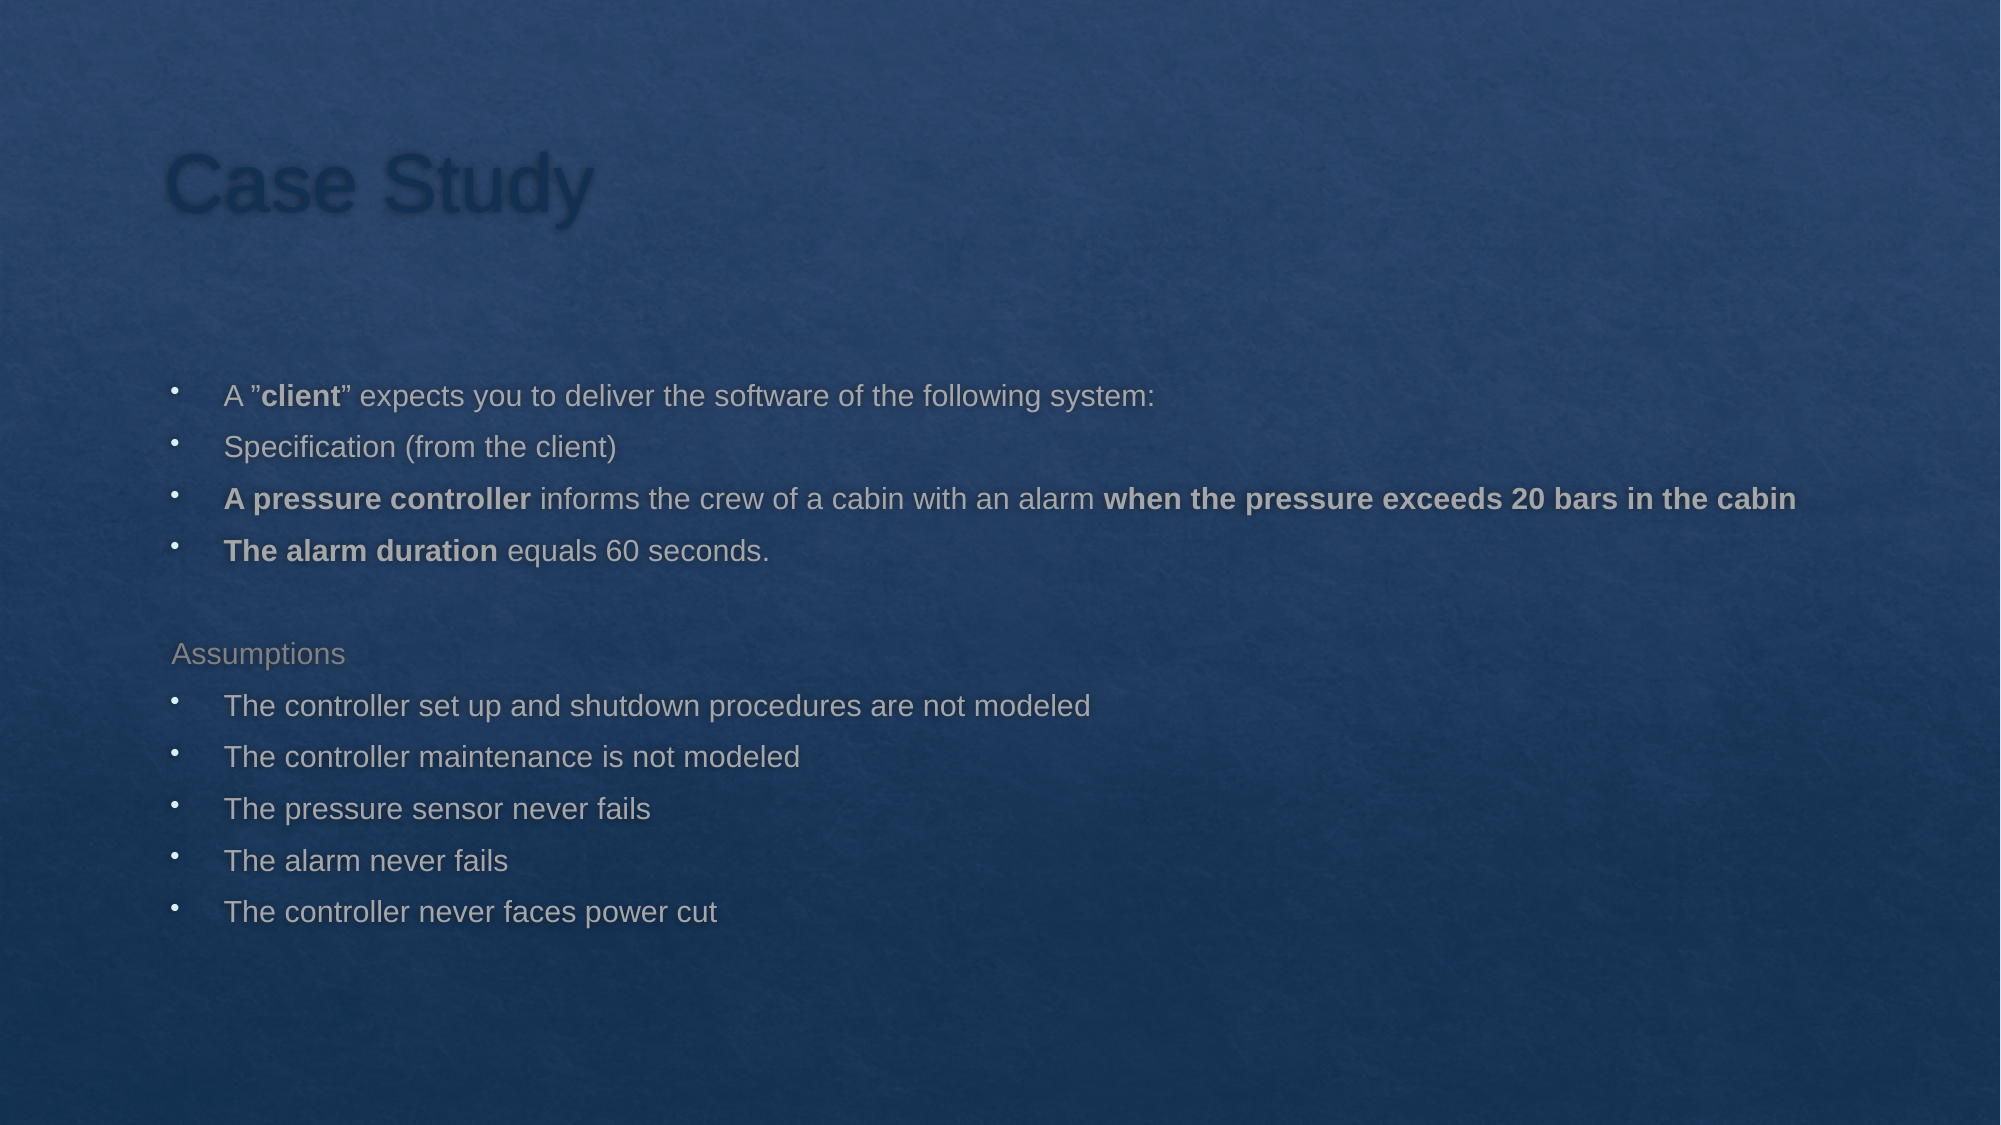

# Case Study

A ”client” expects you to deliver the software of the following system:
Specification (from the client)
A pressure controller informs the crew of a cabin with an alarm when the pressure exceeds 20 bars in the cabin
The alarm duration equals 60 seconds.

Assumptions
The controller set up and shutdown procedures are not modeled
The controller maintenance is not modeled
The pressure sensor never fails
The alarm never fails
The controller never faces power cut